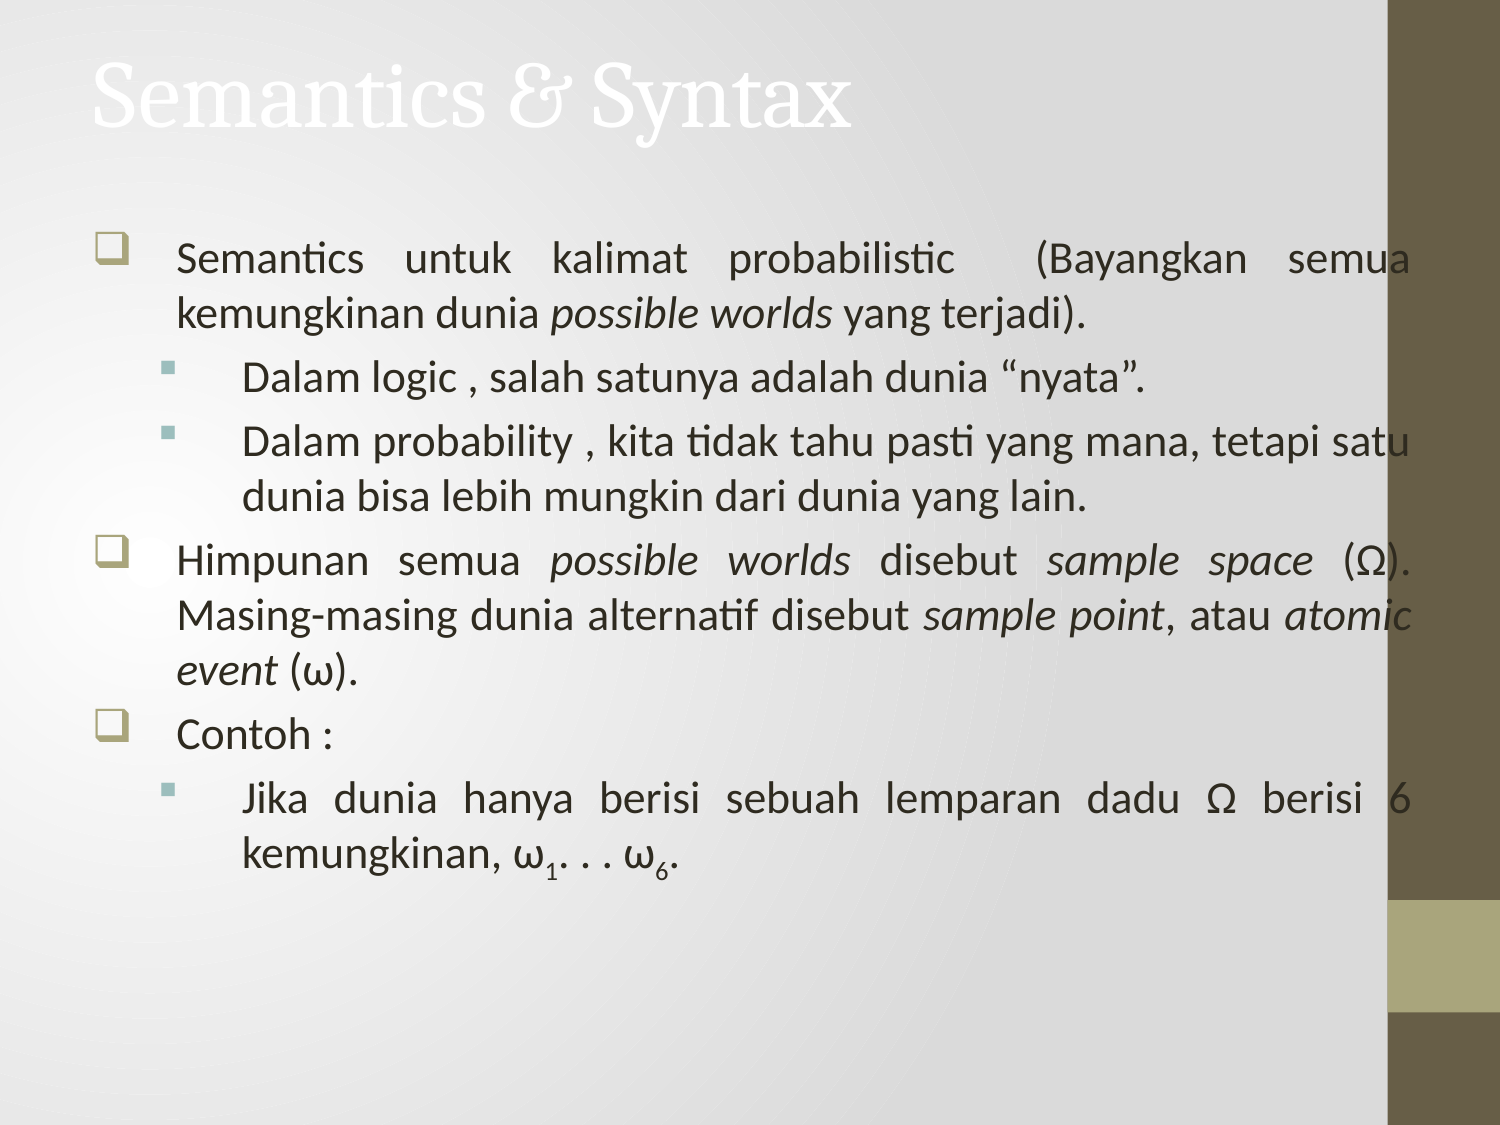

# Semantics & Syntax
Semantics untuk kalimat probabilistic  (Bayangkan semua kemungkinan dunia possible worlds yang terjadi).
Dalam logic , salah satunya adalah dunia “nyata”.
Dalam probability , kita tidak tahu pasti yang mana, tetapi satu dunia bisa lebih mungkin dari dunia yang lain.
Himpunan semua possible worlds disebut sample space (Ω). Masing-masing dunia alternatif disebut sample point, atau atomic event (ω).
Contoh :
Jika dunia hanya berisi sebuah lemparan dadu Ω berisi 6 kemungkinan, ω1. . . ω6.